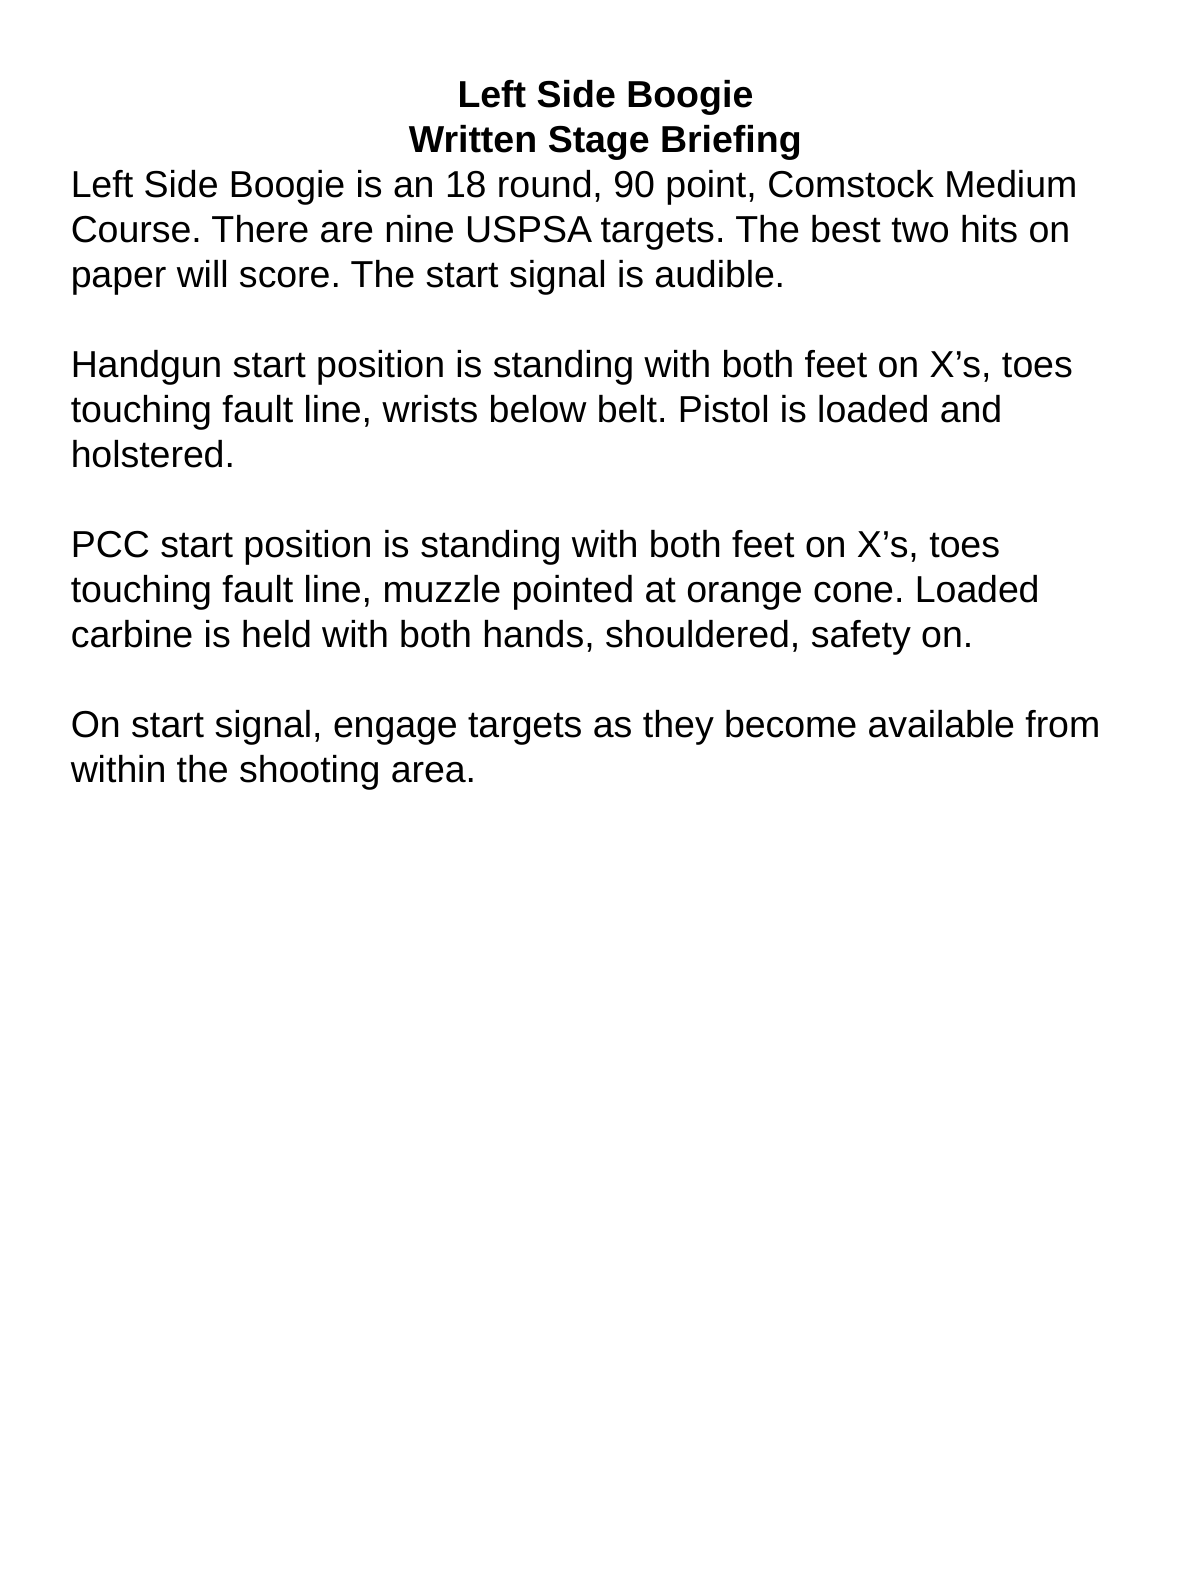

Left Side Boogie
Written Stage Briefing
Left Side Boogie is an 18 round, 90 point, Comstock Medium Course. There are nine USPSA targets. The best two hits on paper will score. The start signal is audible.

Handgun start position is standing with both feet on X’s, toes touching fault line, wrists below belt. Pistol is loaded and holstered.

PCC start position is standing with both feet on X’s, toes touching fault line, muzzle pointed at orange cone. Loaded carbine is held with both hands, shouldered, safety on.

On start signal, engage targets as they become available from within the shooting area.